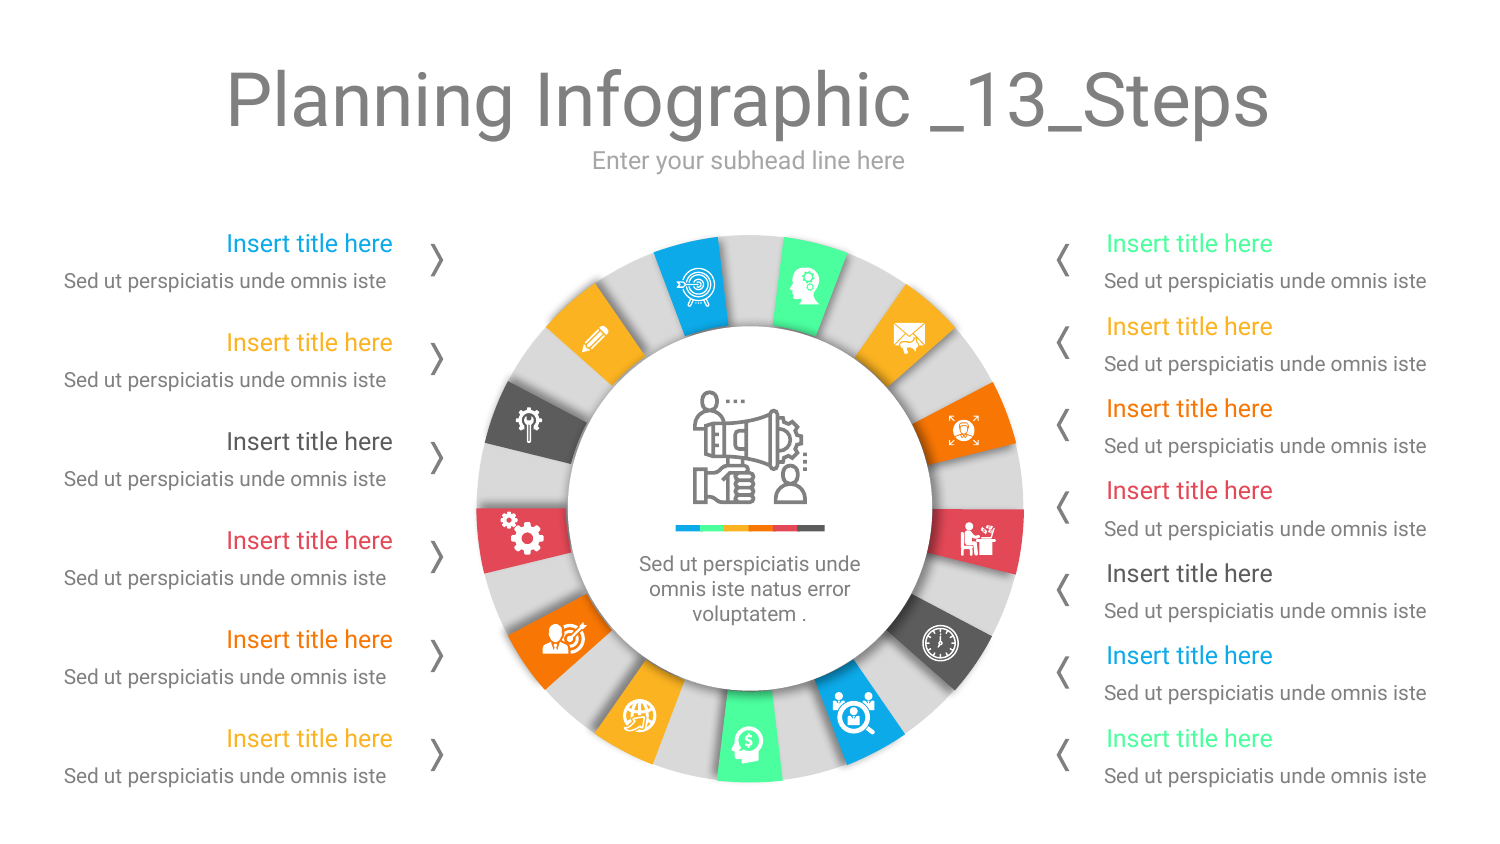

# Planning Infographic _13_Steps
Enter your subhead line here
Insert title here
Sed ut perspiciatis unde omnis iste
Insert title here
Sed ut perspiciatis unde omnis iste

Insert title here
Sed ut perspiciatis unde omnis iste

Insert title here
Sed ut perspiciatis unde omnis iste

Insert title here
Sed ut perspiciatis unde omnis iste

Insert title here
Sed ut perspiciatis unde omnis iste

Insert title here
Sed ut perspiciatis unde omnis iste

Insert title here
Sed ut perspiciatis unde omnis iste

Sed ut perspiciatis unde omnis iste natus error voluptatem .
Insert title here
Sed ut perspiciatis unde omnis iste

Insert title here
Sed ut perspiciatis unde omnis iste

Insert title here
Sed ut perspiciatis unde omnis iste

Insert title here
Sed ut perspiciatis unde omnis iste
Insert title here
Sed ut perspiciatis unde omnis iste